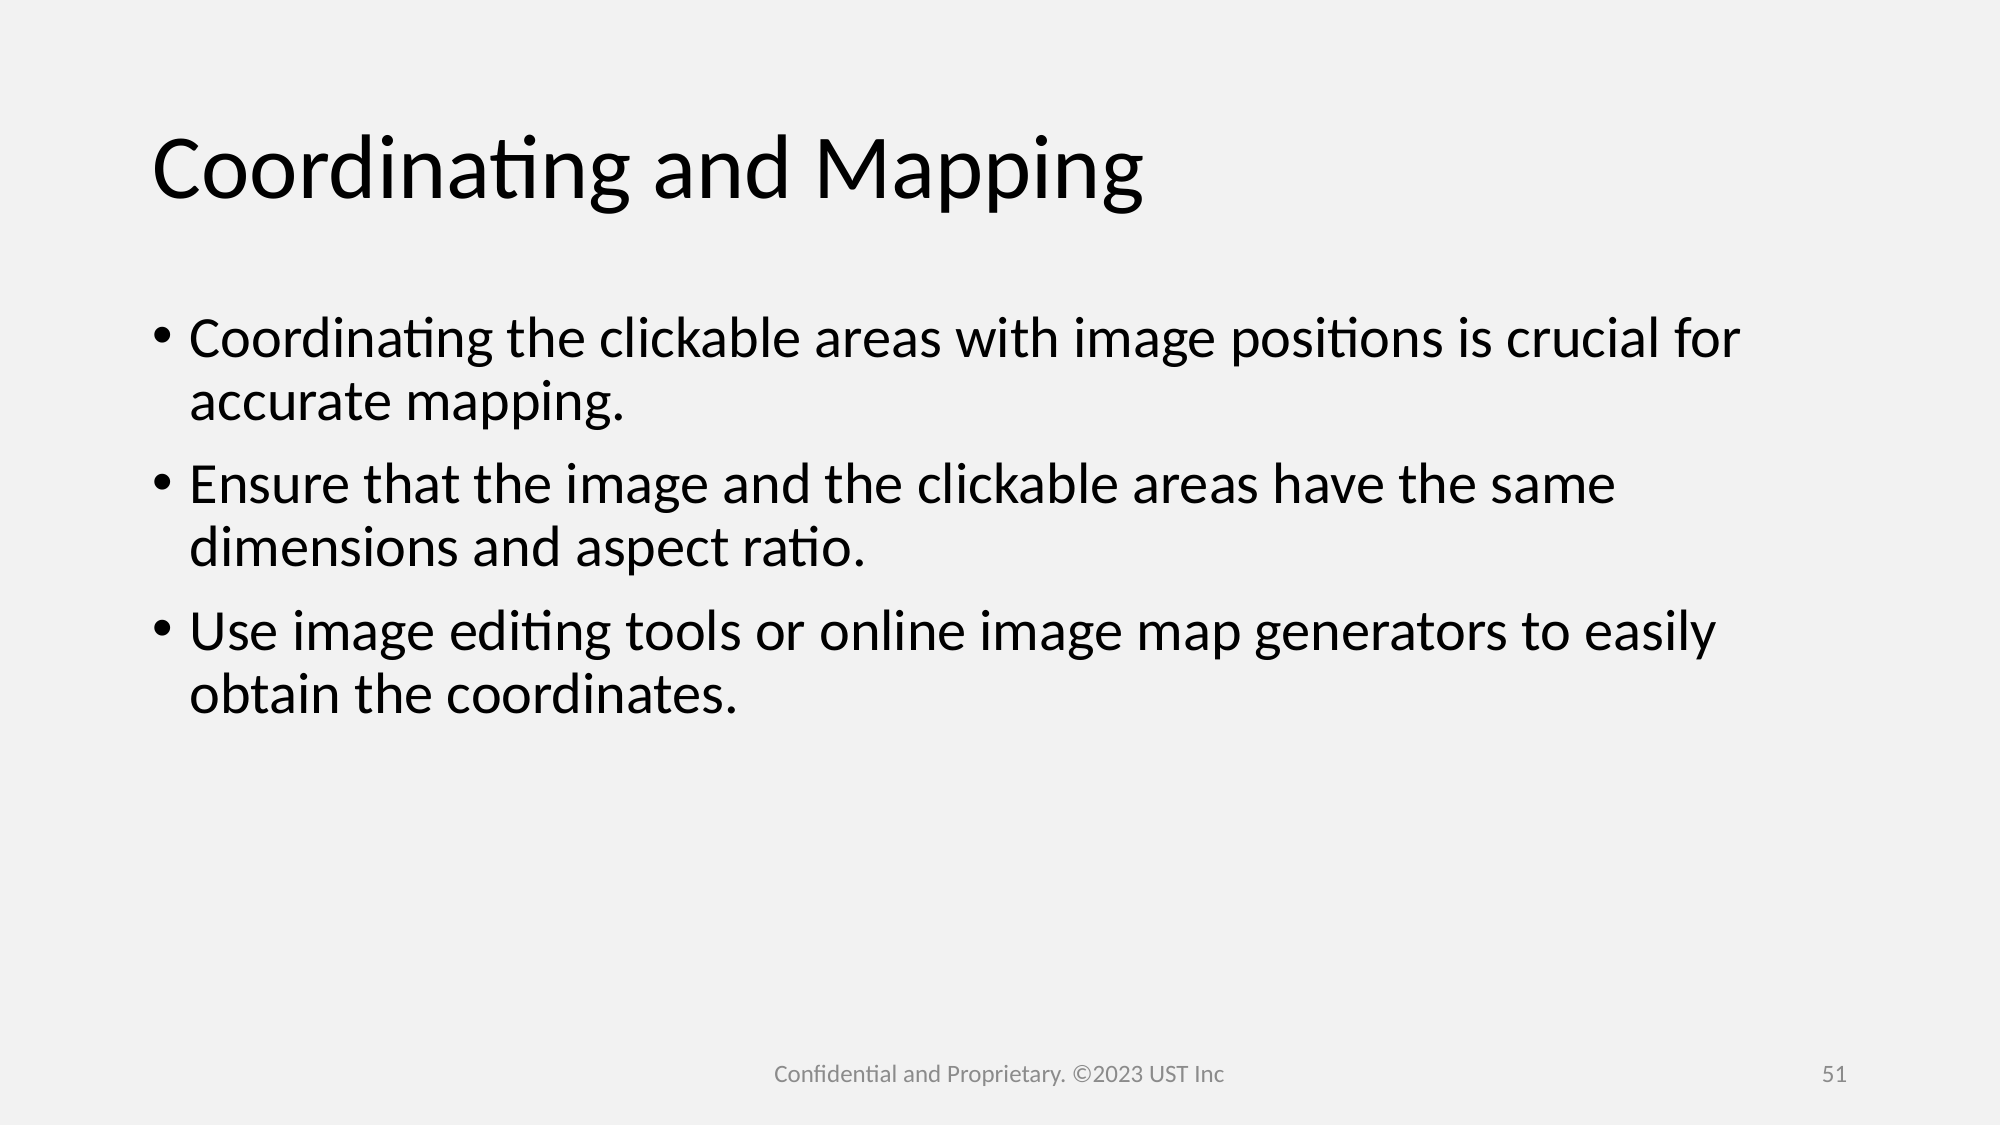

# Coordinating and Mapping
Coordinating the clickable areas with image positions is crucial for accurate mapping.
Ensure that the image and the clickable areas have the same dimensions and aspect ratio.
Use image editing tools or online image map generators to easily obtain the coordinates.

Confidential and Proprietary. ©2023 UST Inc
51